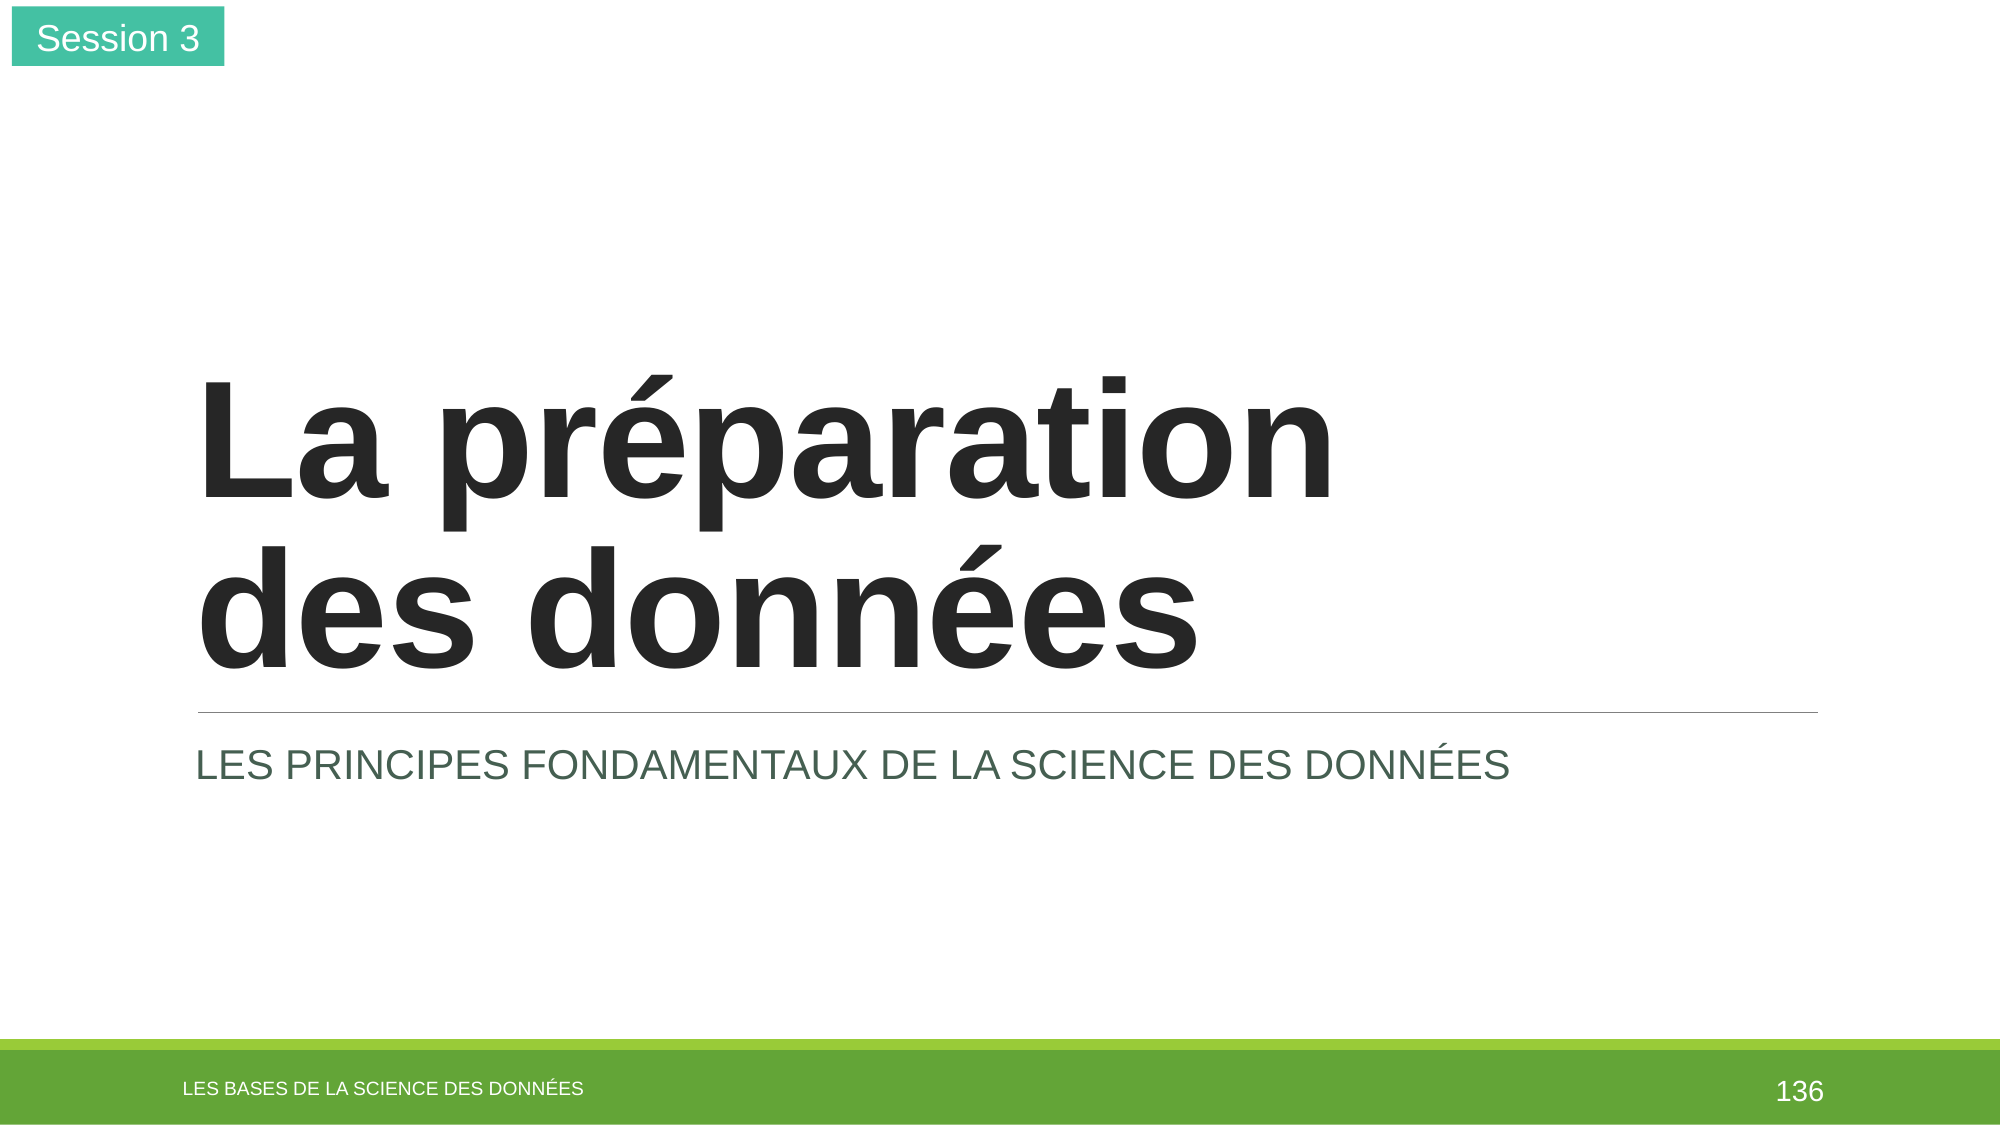

Session 3
# La préparation des données
LES PRINCIPES FONDAMENTAUX DE LA SCIENCE DES DONNÉES
LES BASES DE LA SCIENCE DES DONNÉES
136